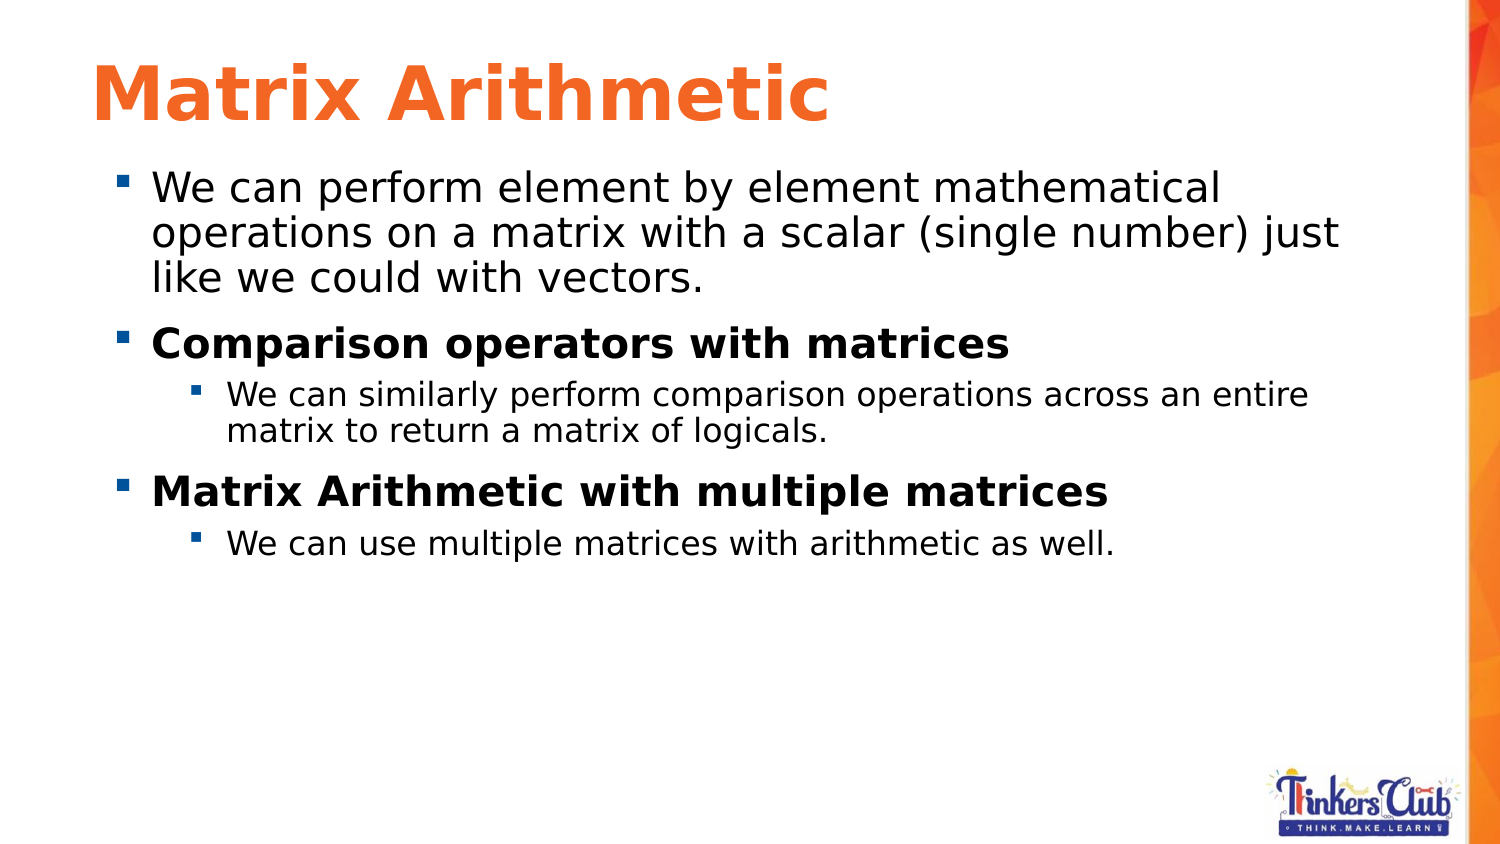

Matrix Arithmetic
We can perform element by element mathematical operations on a matrix with a scalar (single number) just like we could with vectors.
Comparison operators with matrices
We can similarly perform comparison operations across an entire matrix to return a matrix of logicals.
Matrix Arithmetic with multiple matrices
We can use multiple matrices with arithmetic as well.